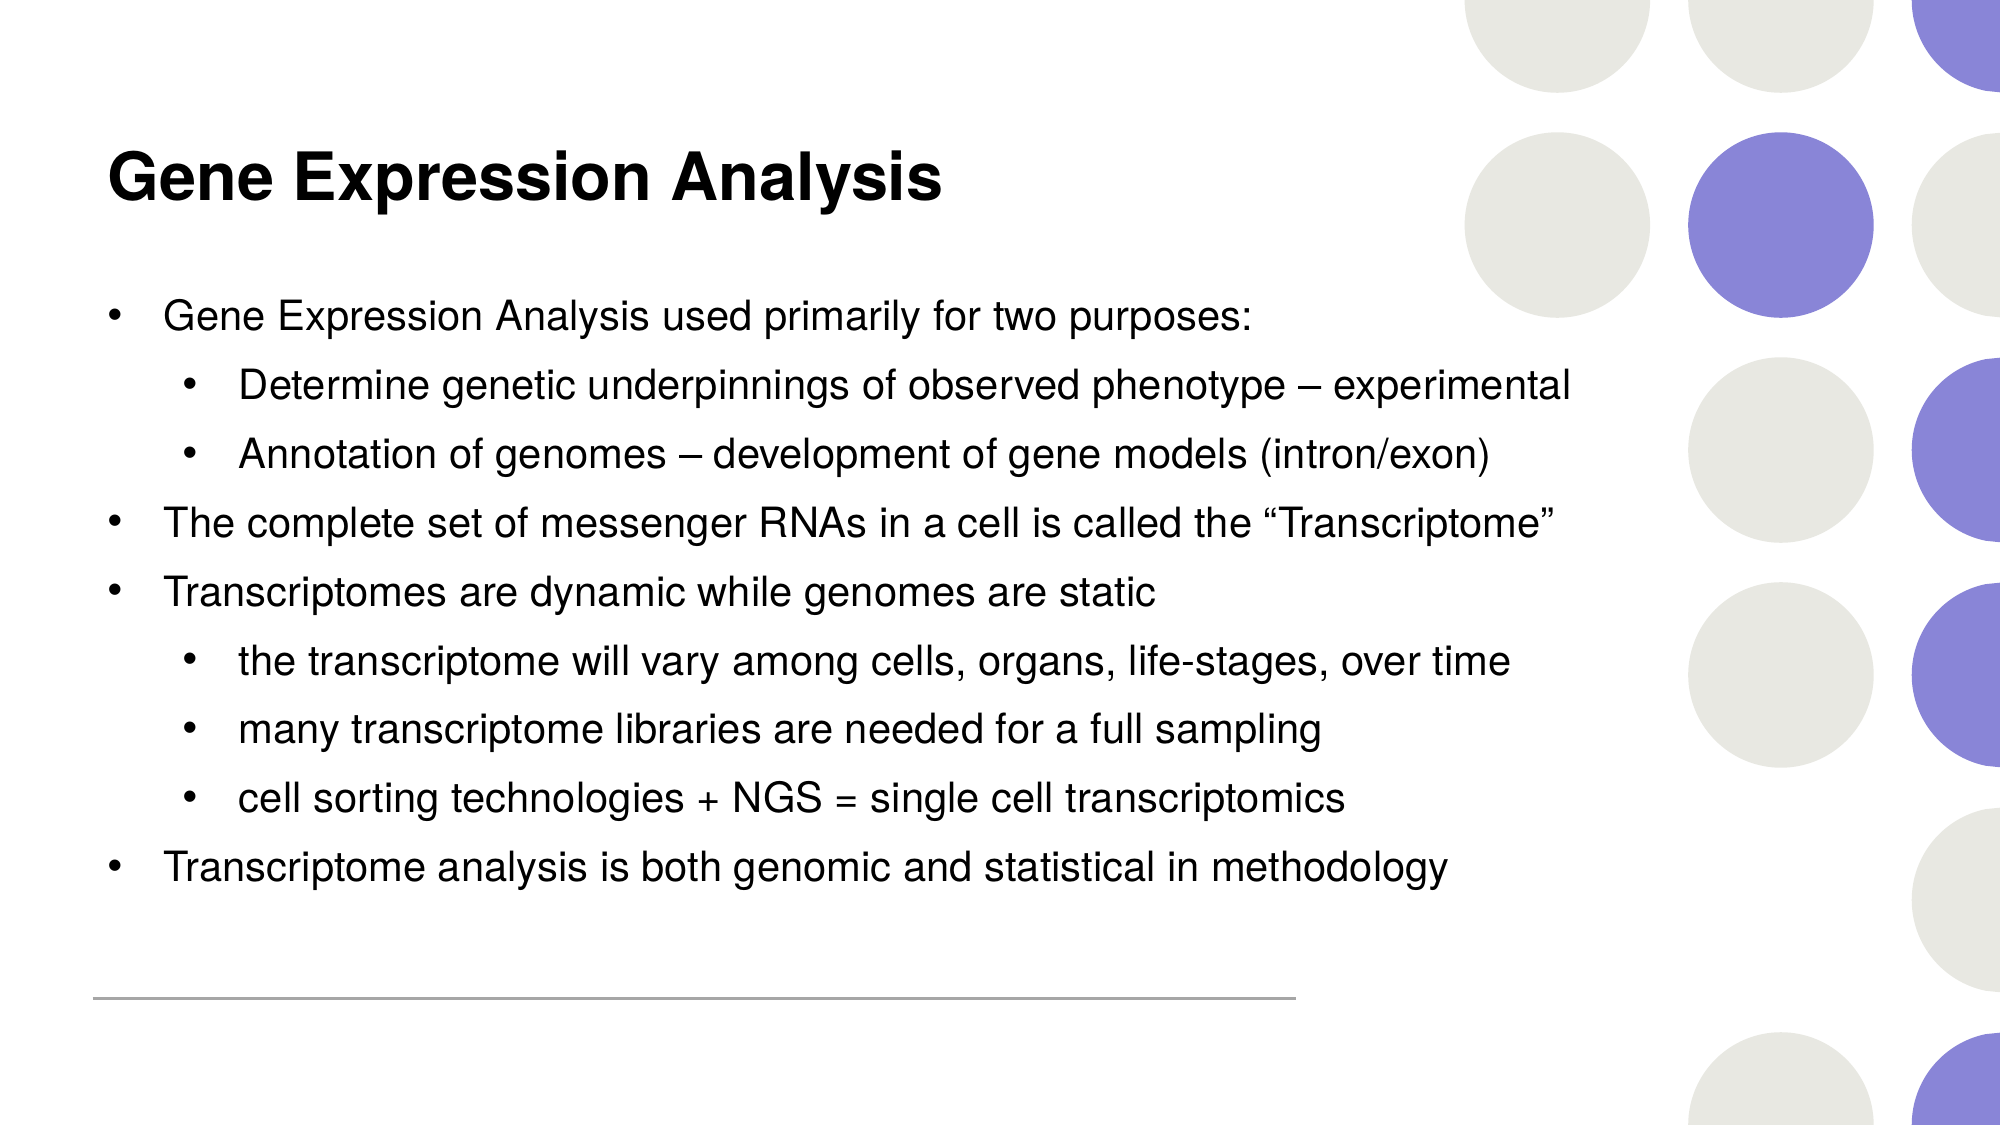

# Gene Expression Analysis
Gene Expression Analysis used primarily for two purposes:
Determine genetic underpinnings of observed phenotype – experimental
Annotation of genomes – development of gene models (intron/exon)
The complete set of messenger RNAs in a cell is called the “Transcriptome”
Transcriptomes are dynamic while genomes are static
the transcriptome will vary among cells, organs, life-stages, over time
many transcriptome libraries are needed for a full sampling
cell sorting technologies + NGS = single cell transcriptomics
Transcriptome analysis is both genomic and statistical in methodology